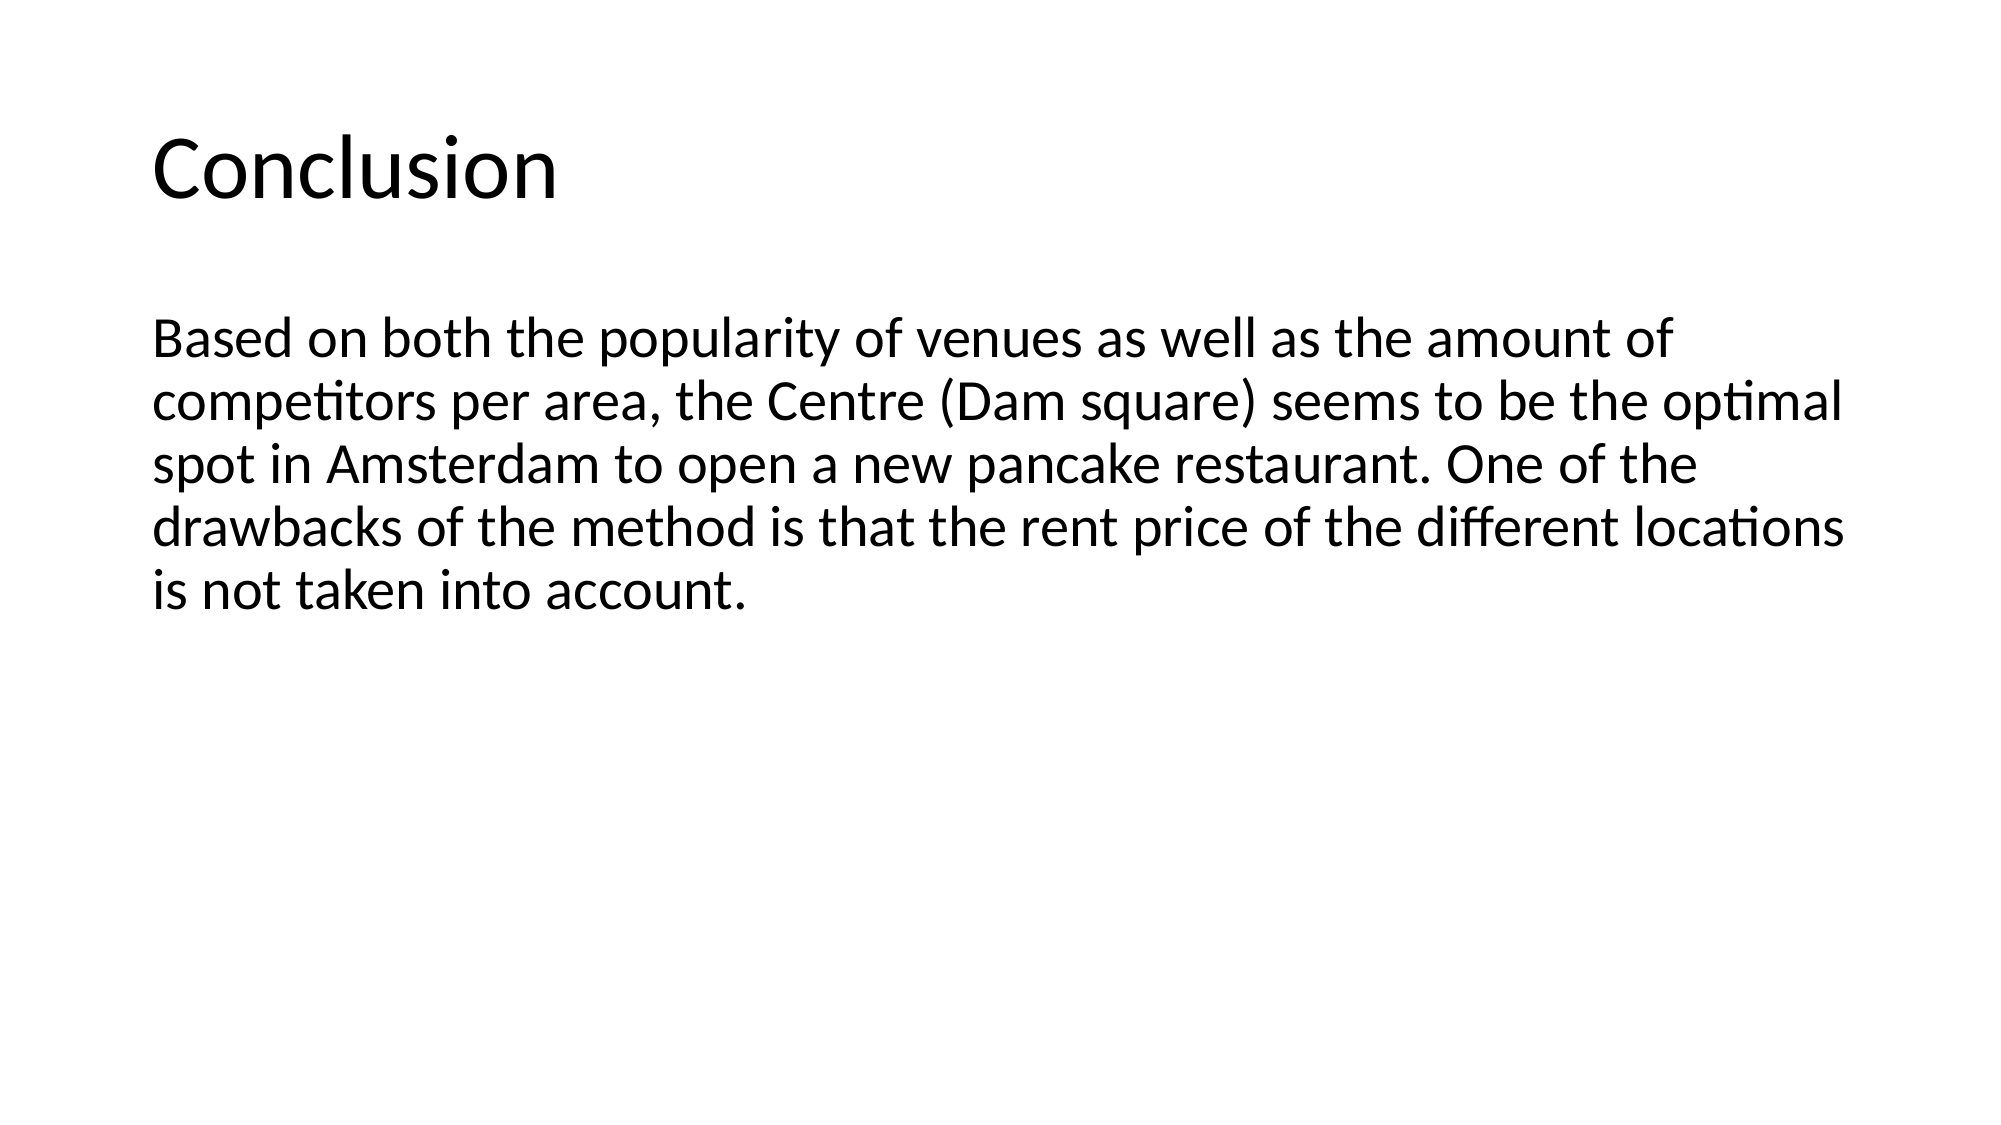

# Conclusion
Based on both the popularity of venues as well as the amount of competitors per area, the Centre (Dam square) seems to be the optimal spot in Amsterdam to open a new pancake restaurant. One of the drawbacks of the method is that the rent price of the different locations is not taken into account.